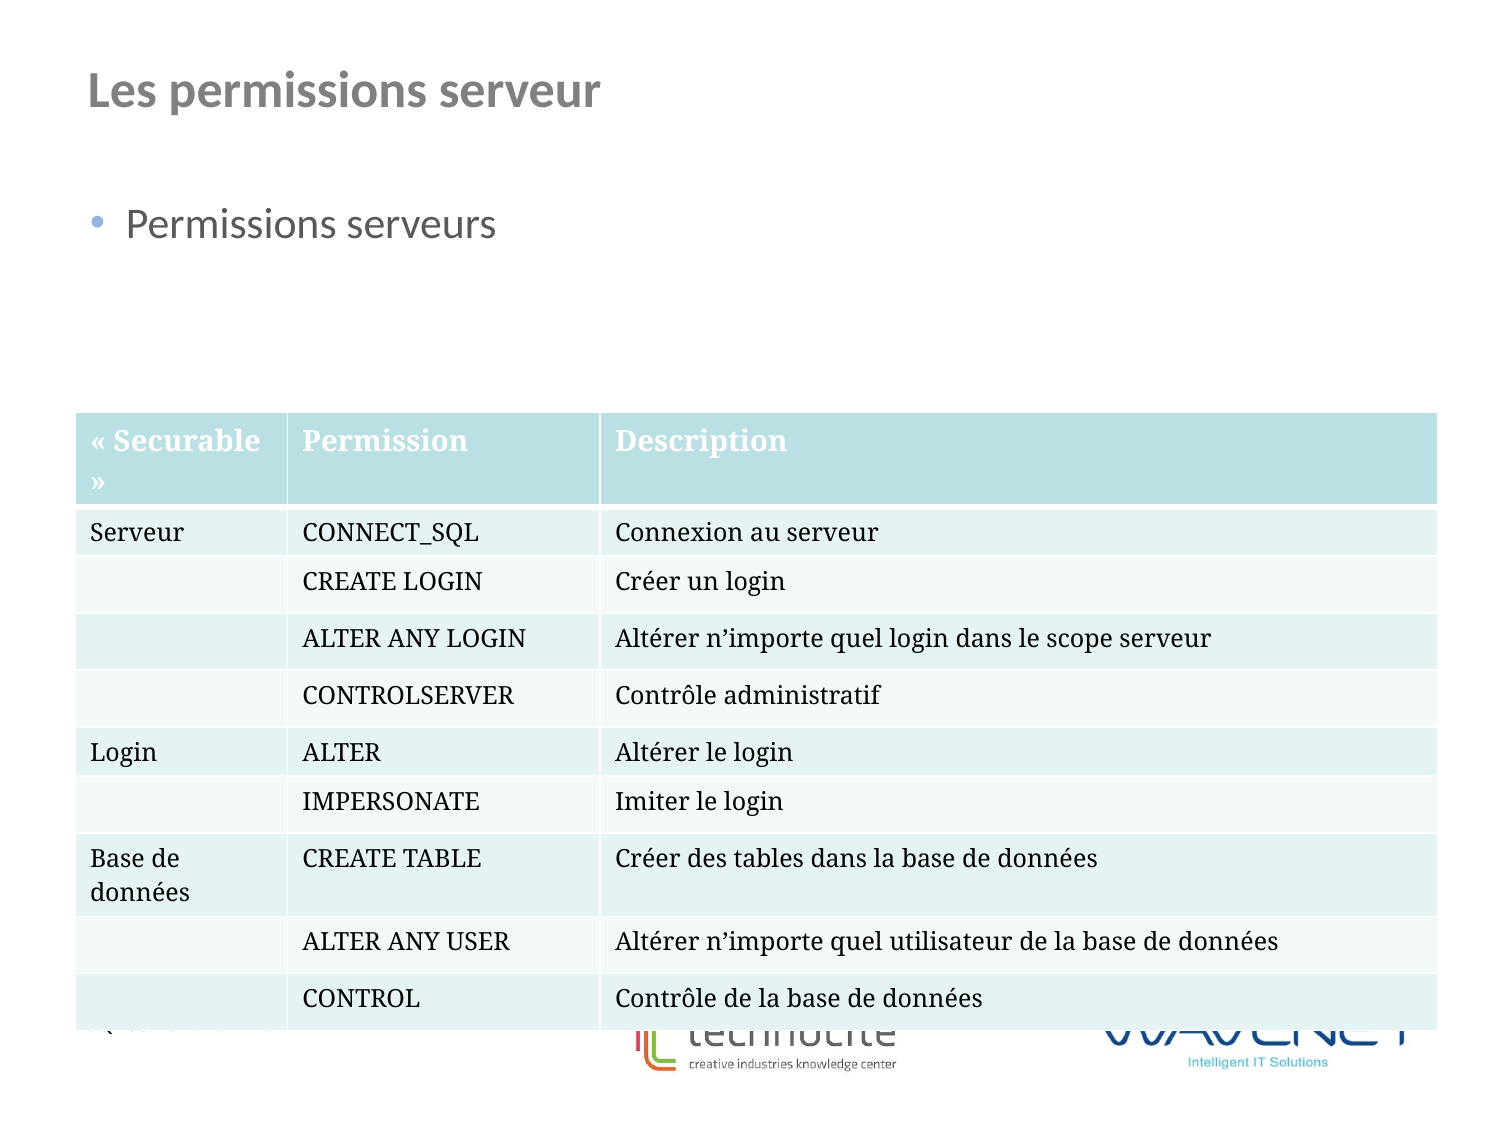

Les permissions serveur
Permissions serveurs
| « Securable » | Permission | Description |
| --- | --- | --- |
| Serveur | CONNECT\_SQL | Connexion au serveur |
|  | CREATE LOGIN | Créer un login |
|  | ALTER ANY LOGIN | Altérer n’importe quel login dans le scope serveur |
|  | CONTROLSERVER | Contrôle administratif |
| Login | ALTER | Altérer le login |
|  | IMPERSONATE | Imiter le login |
| Base de données | CREATE TABLE | Créer des tables dans la base de données |
|  | ALTER ANY USER | Altérer n’importe quel utilisateur de la base de données |
|  | CONTROL | Contrôle de la base de données |
SQL Server : Admin.